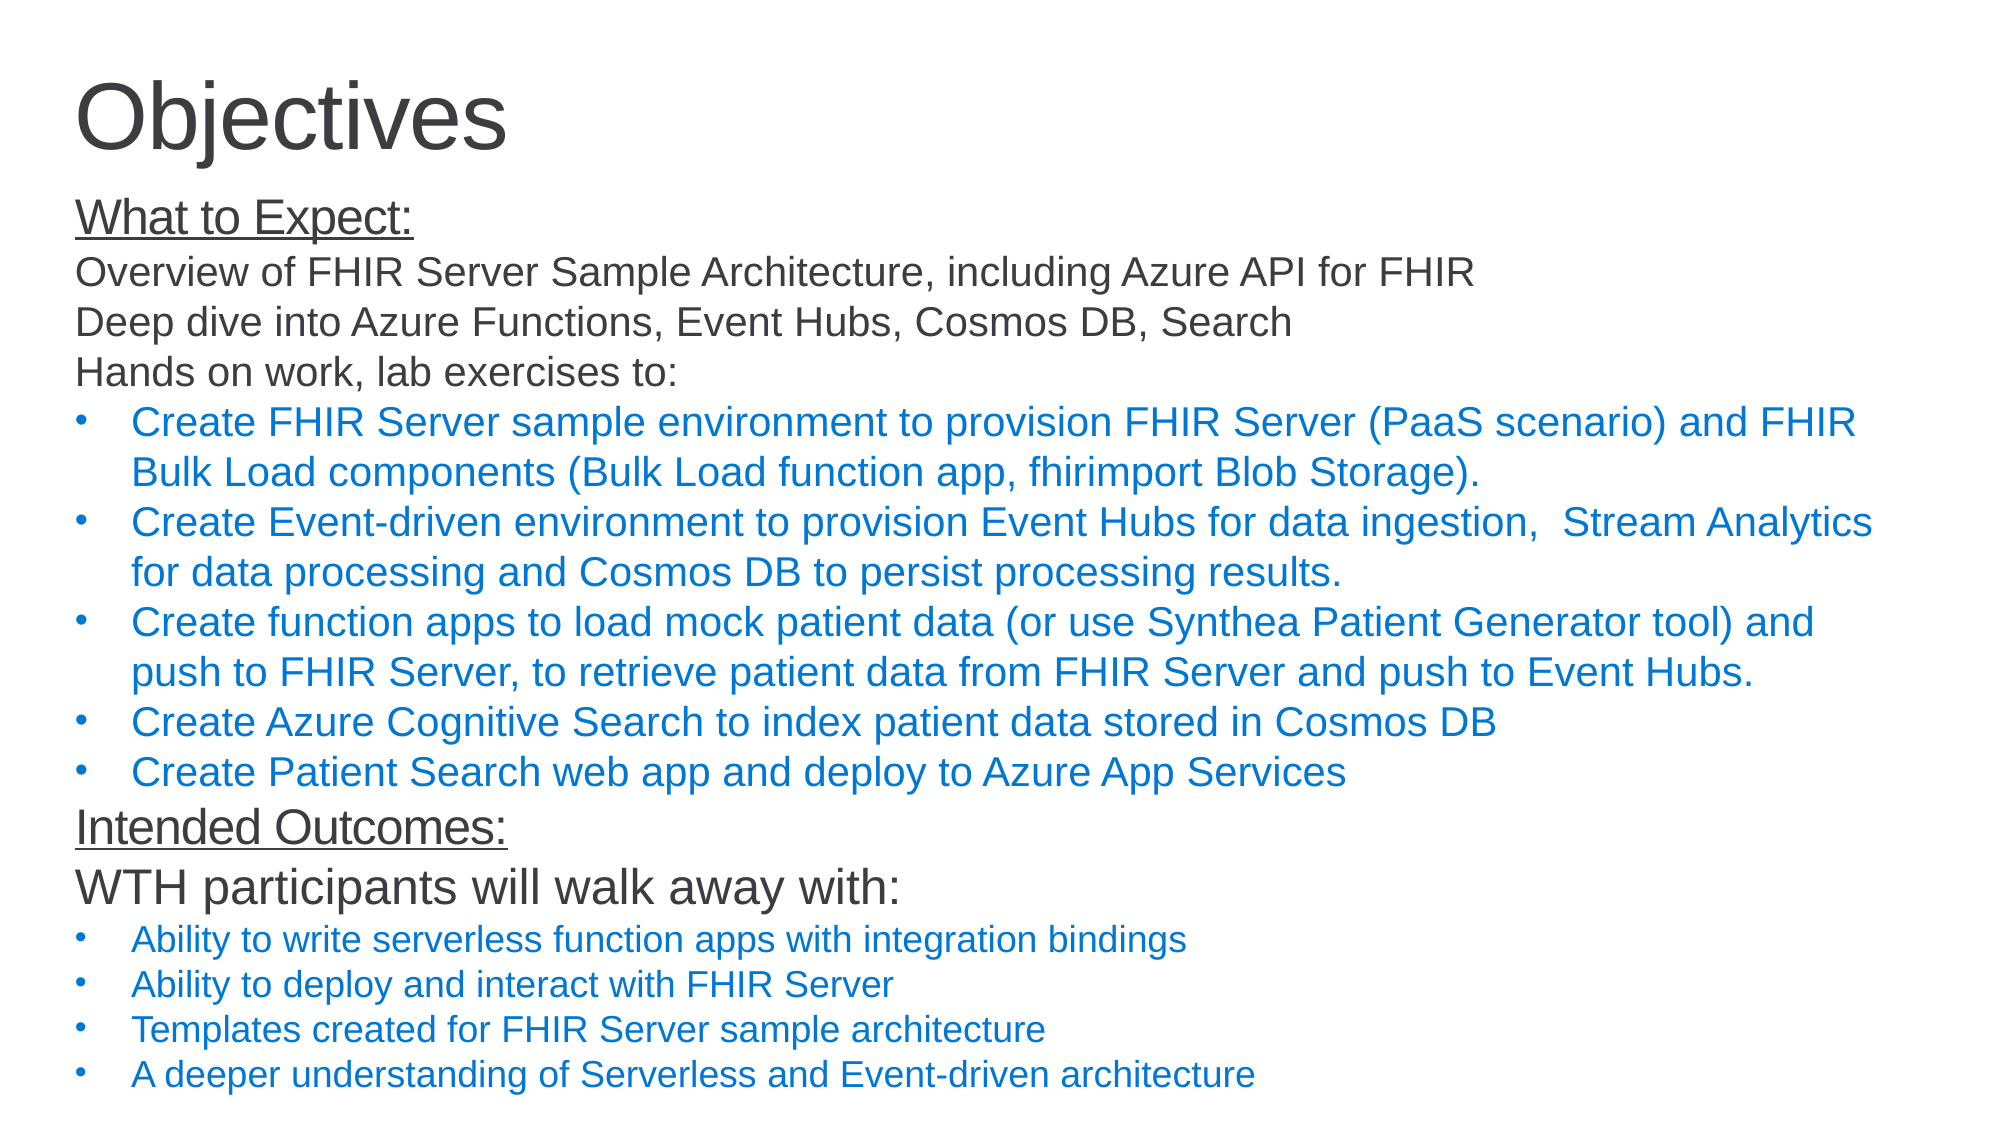

# Objectives
What to Expect:
Overview of FHIR Server Sample Architecture, including Azure API for FHIR
Deep dive into Azure Functions, Event Hubs, Cosmos DB, Search
Hands on work, lab exercises to:
Create FHIR Server sample environment to provision FHIR Server (PaaS scenario) and FHIR Bulk Load components (Bulk Load function app, fhirimport Blob Storage).
Create Event-driven environment to provision Event Hubs for data ingestion,  Stream Analytics for data processing and Cosmos DB to persist processing results.
Create function apps to load mock patient data (or use Synthea Patient Generator tool) and push to FHIR Server, to retrieve patient data from FHIR Server and push to Event Hubs.
Create Azure Cognitive Search to index patient data stored in Cosmos DB
Create Patient Search web app and deploy to Azure App Services
Intended Outcomes:
WTH participants will walk away with:
Ability to write serverless function apps with integration bindings
Ability to deploy and interact with FHIR Server
Templates created for FHIR Server sample architecture
A deeper understanding of Serverless and Event-driven architecture